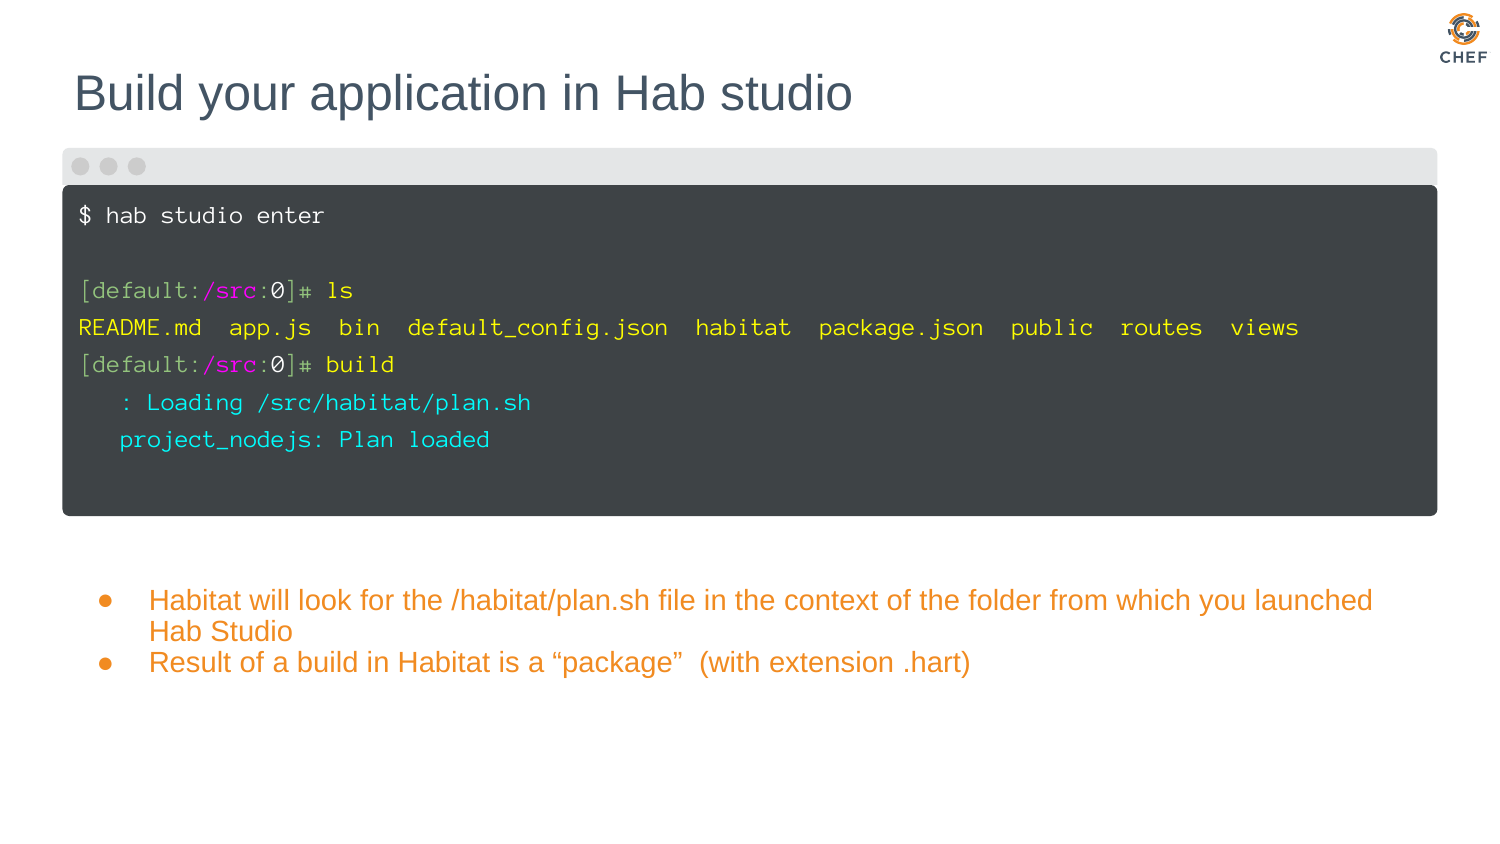

# Build your application in Hab studio

$ hab studio enter

[default:/src:0]# ls
README.md  app.js  bin  default_config.json  habitat  package.json  public  routes  views
[default:/src:0]# build
   : Loading /src/habitat/plan.sh
   project_nodejs: Plan loaded

Habitat will look for the /habitat/plan.sh file in the context of the folder from which you launched Hab Studio
Result of a build in Habitat is a “package”  (with extension .hart)